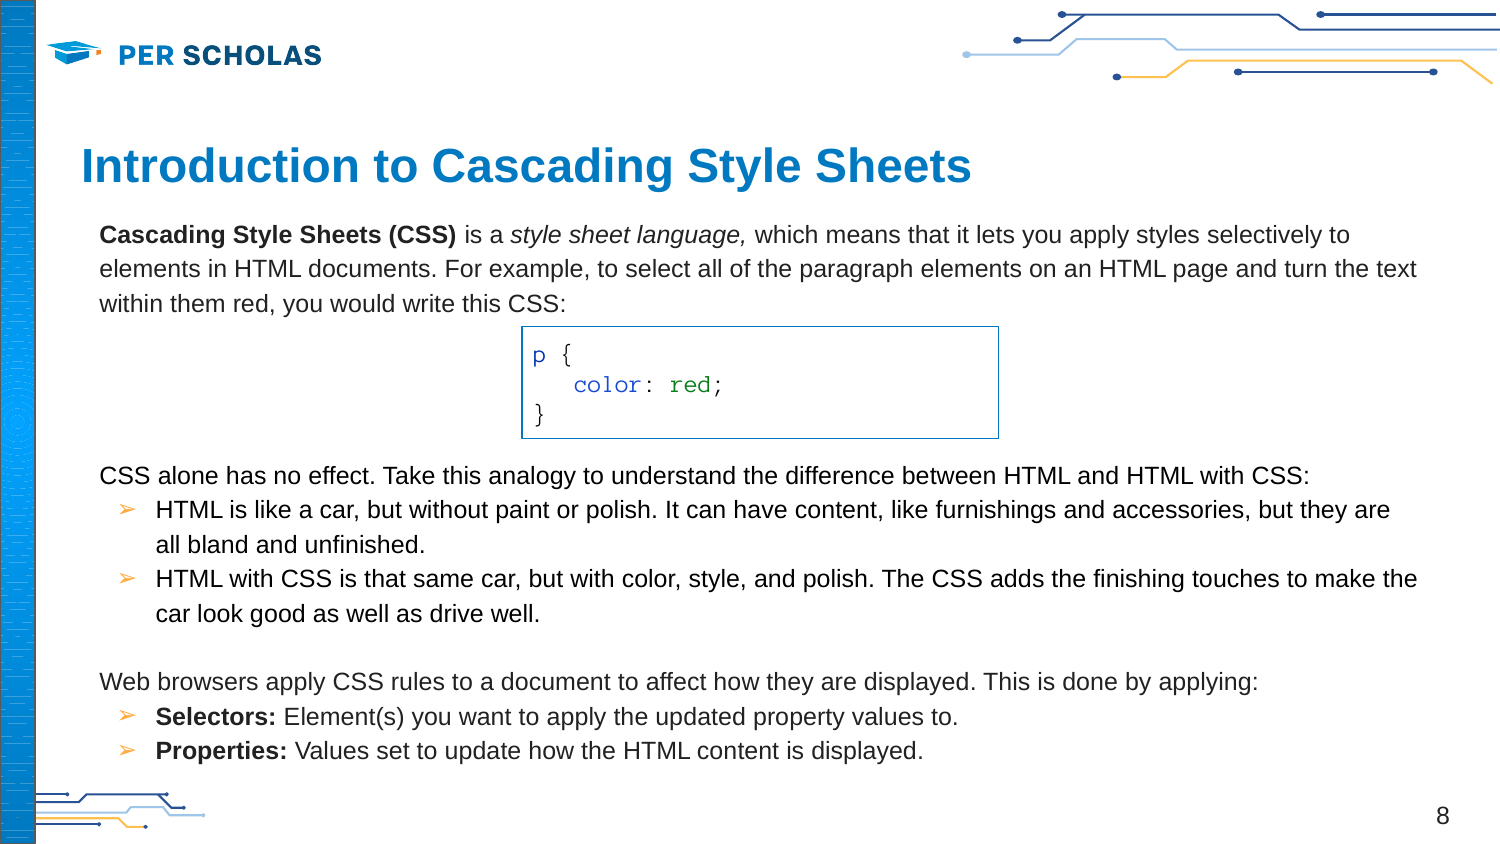

# Introduction to Cascading Style Sheets
Cascading Style Sheets (CSS) is a style sheet language, which means that it lets you apply styles selectively to elements in HTML documents. For example, to select all of the paragraph elements on an HTML page and turn the text within them red, you would write this CSS:

CSS alone has no effect. Take this analogy to understand the difference between HTML and HTML with CSS:
HTML is like a car, but without paint or polish. It can have content, like furnishings and accessories, but they are all bland and unfinished.
HTML with CSS is that same car, but with color, style, and polish. The CSS adds the finishing touches to make the car look good as well as drive well.

Web browsers apply CSS rules to a document to affect how they are displayed. This is done by applying:
Selectors: Element(s) you want to apply the updated property values to.
Properties: Values set to update how the HTML content is displayed.
p {
   color: red;
}
8